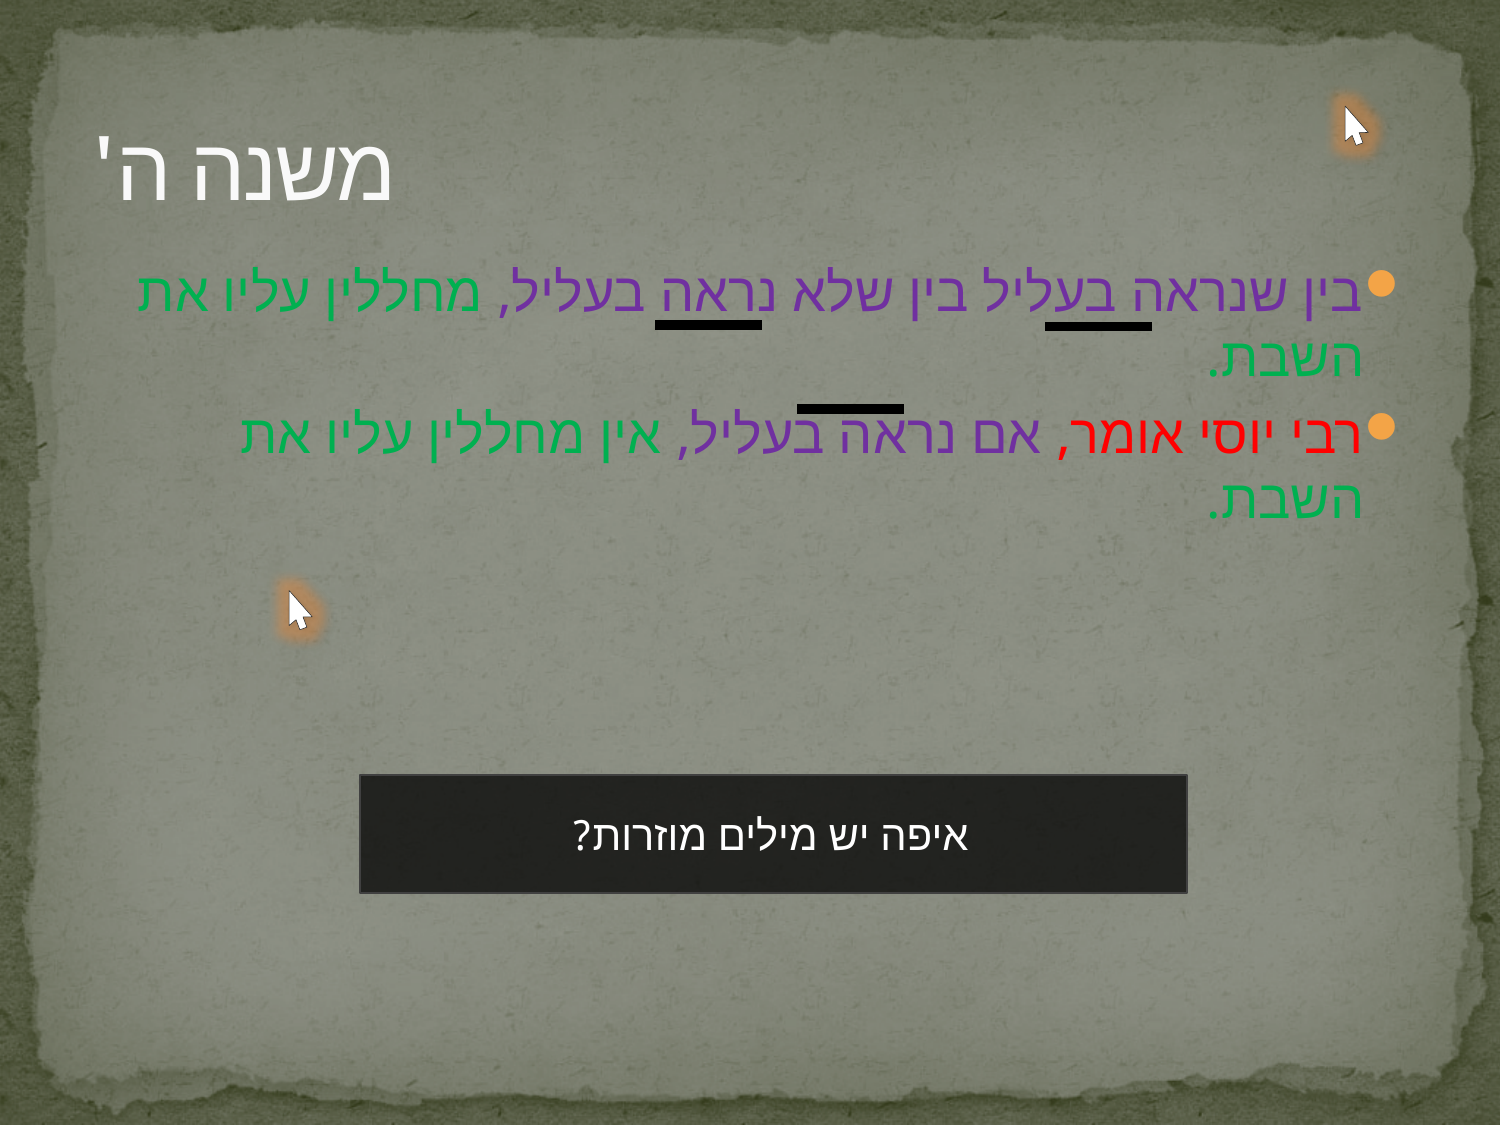

# משנה ה'

בין שנראה בעליל בין שלא נראה בעליל, מחללין עליו את השבת.
רבי יוסי אומר, אם נראה בעליל, אין מחללין עליו את השבת.

איפה יש מילים מוזרות?